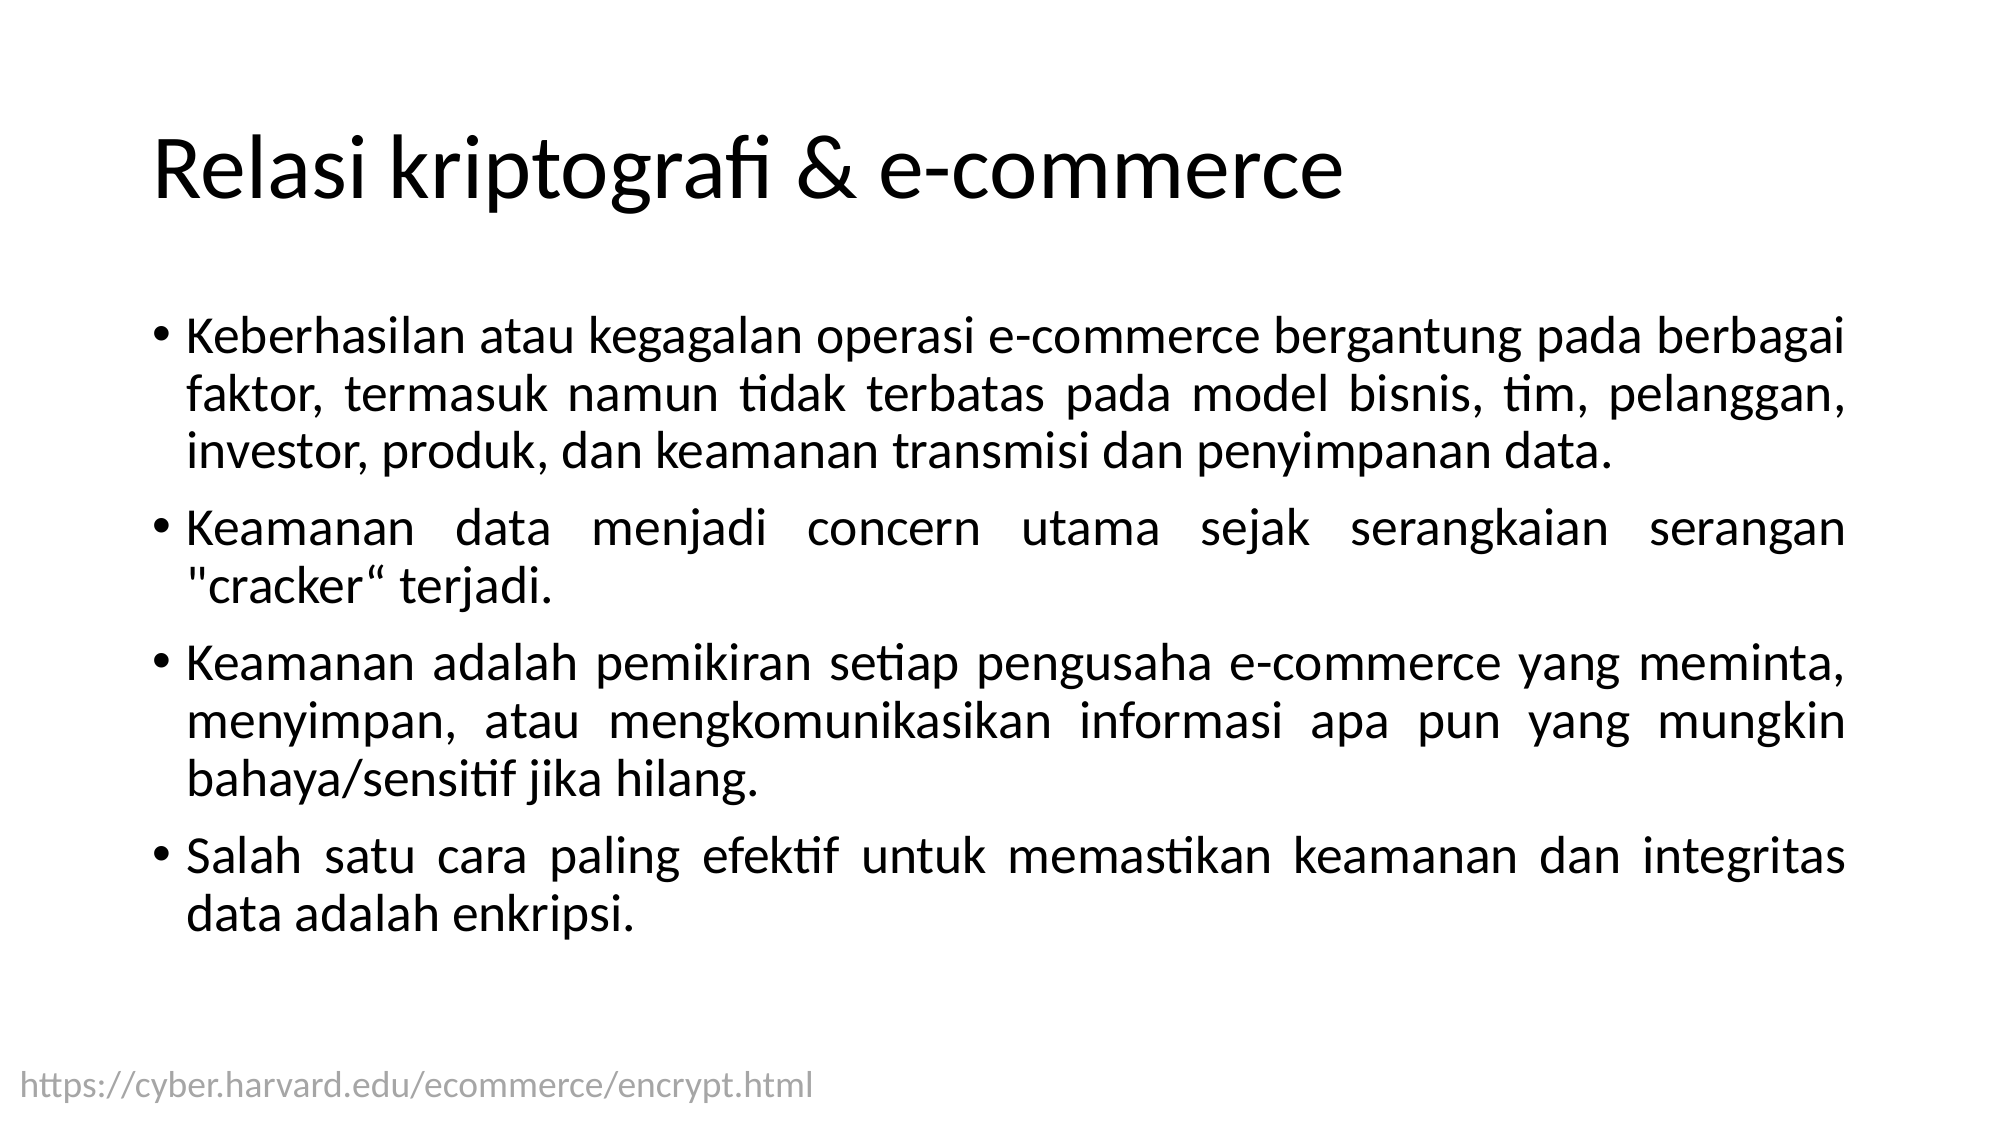

# Relasi kriptografi & e-commerce
Keberhasilan atau kegagalan operasi e-commerce bergantung pada berbagai faktor, termasuk namun tidak terbatas pada model bisnis, tim, pelanggan, investor, produk, dan keamanan transmisi dan penyimpanan data.
Keamanan data menjadi concern utama sejak serangkaian serangan "cracker“ terjadi.
Keamanan adalah pemikiran setiap pengusaha e-commerce yang meminta, menyimpan, atau mengkomunikasikan informasi apa pun yang mungkin bahaya/sensitif jika hilang.
Salah satu cara paling efektif untuk memastikan keamanan dan integritas data adalah enkripsi.
https://cyber.harvard.edu/ecommerce/encrypt.html